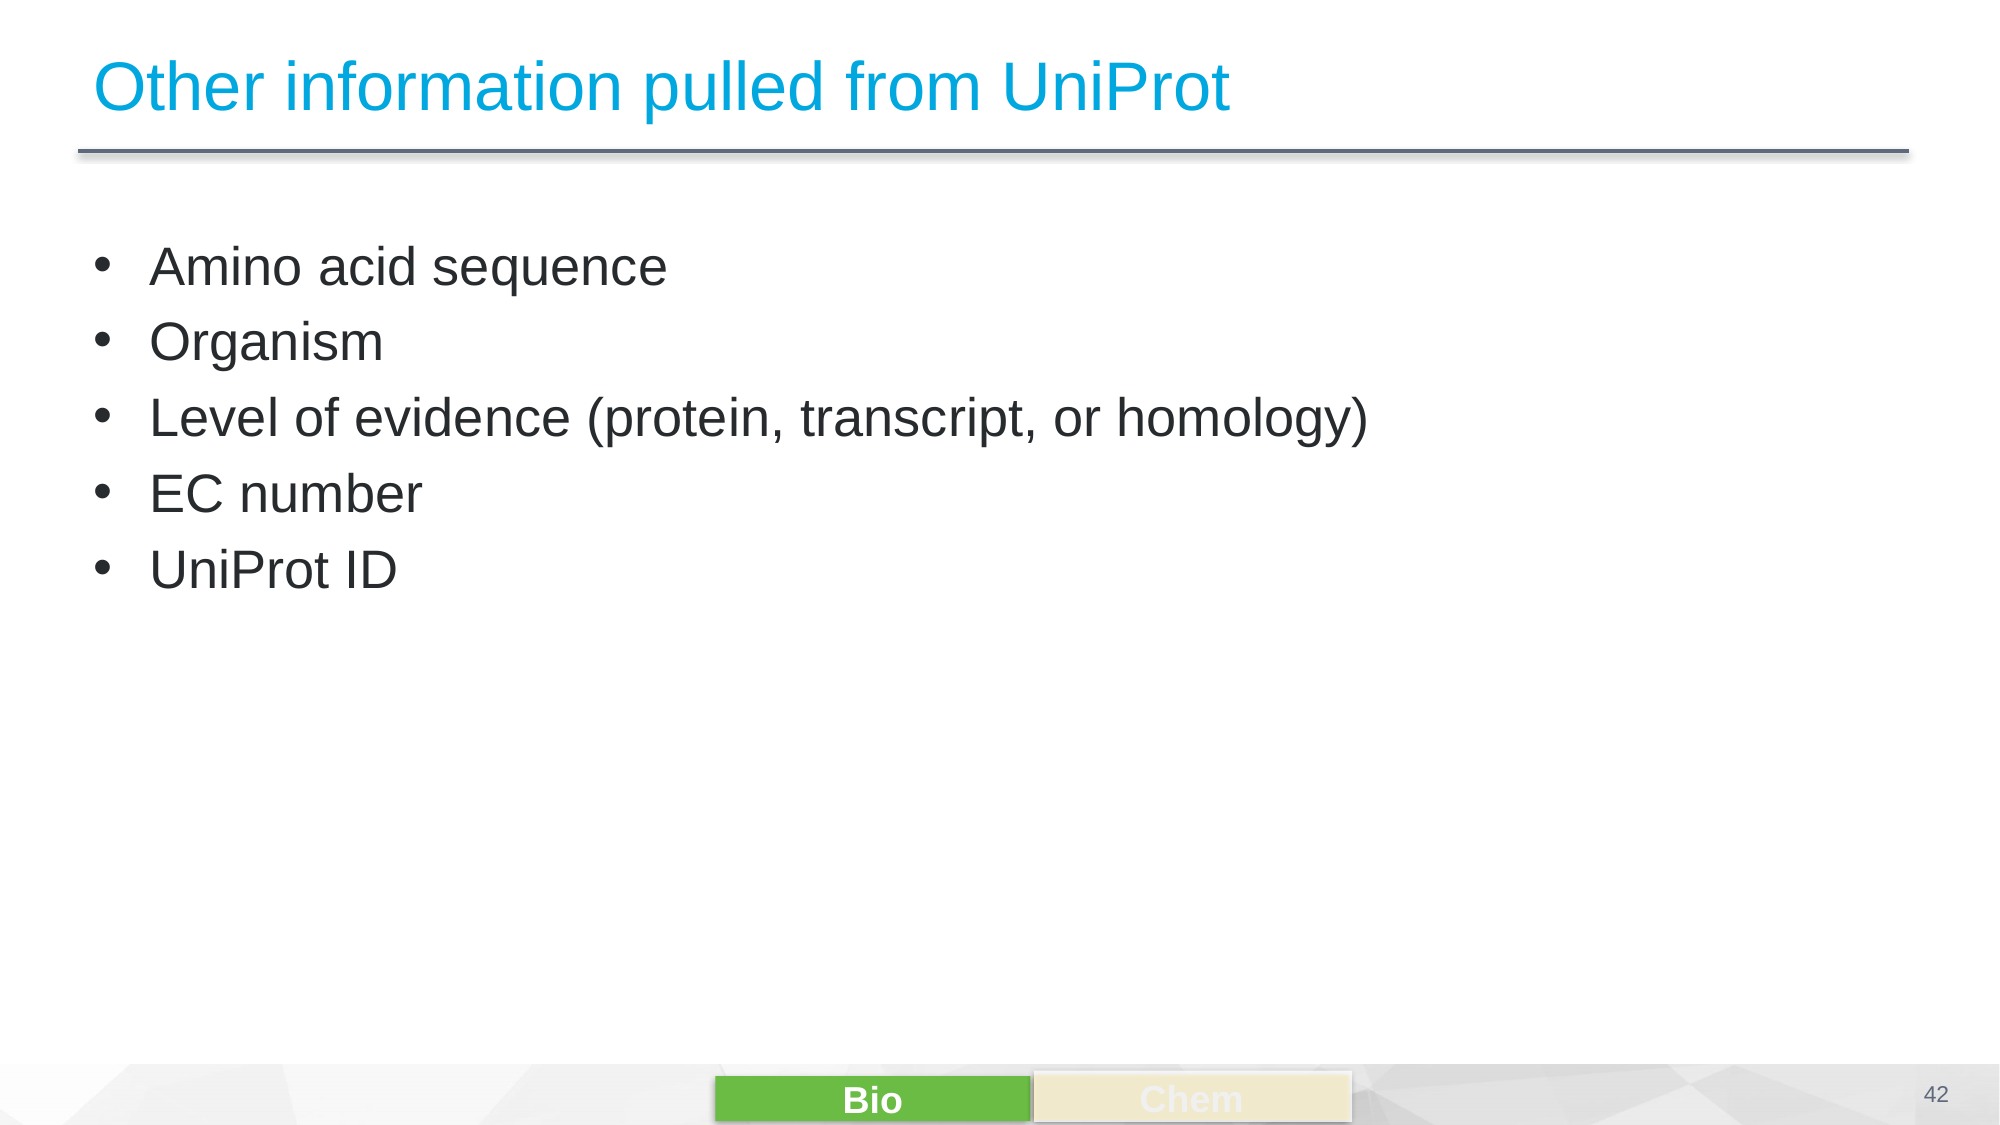

# Other information pulled from UniProt
Amino acid sequence
Organism
Level of evidence (protein, transcript, or homology)
EC number
UniProt ID

Chem
Bio